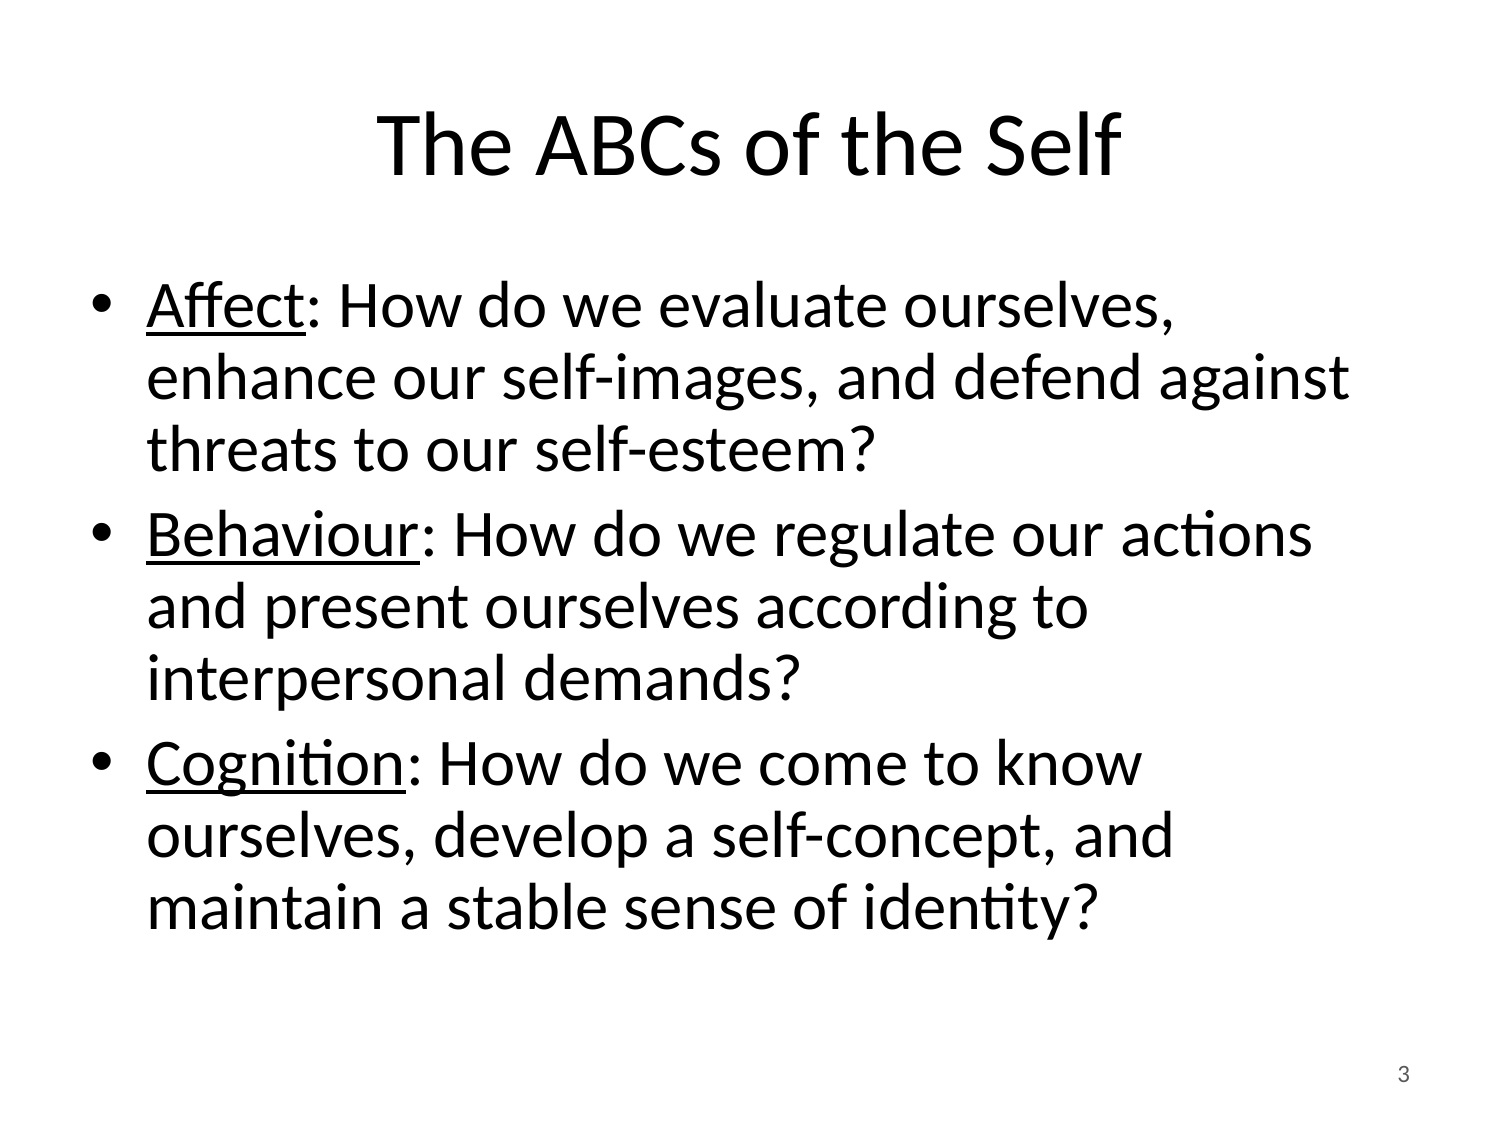

# The ABCs of the Self
Affect: How do we evaluate ourselves, enhance our self-images, and defend against threats to our self-esteem?
Behaviour: How do we regulate our actions and present ourselves according to interpersonal demands?
Cognition: How do we come to know ourselves, develop a self-concept, and maintain a stable sense of identity?
3